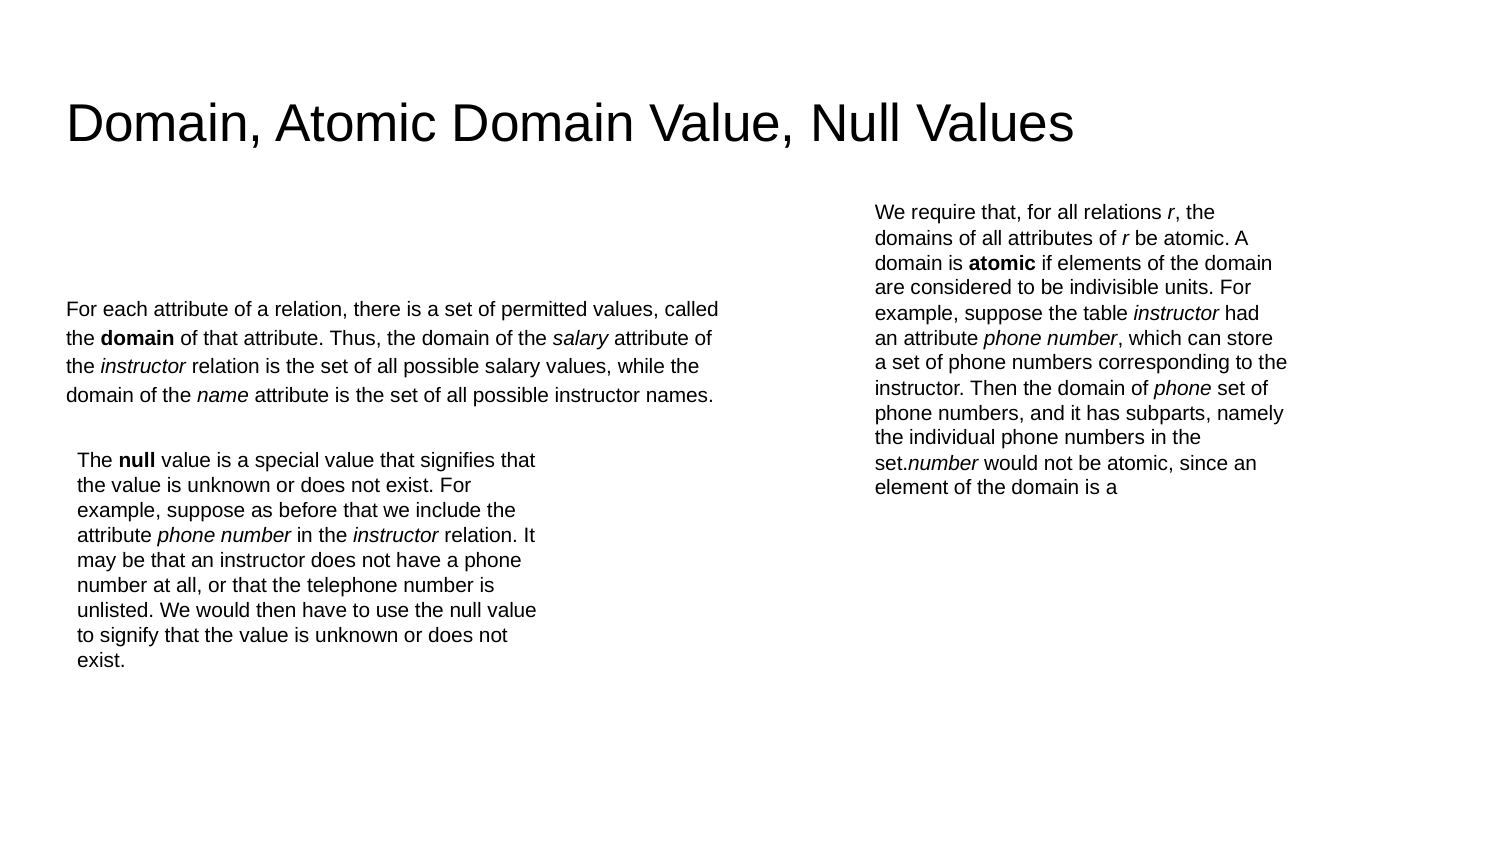

# Domain, Atomic Domain Value, Null Values
We require that, for all relations r, the domains of all attributes of r be atomic. A domain is atomic if elements of the domain are considered to be indivisible units. For example, suppose the table instructor had an attribute phone number, which can store a set of phone numbers corresponding to the instructor. Then the domain of phone set of phone numbers, and it has subparts, namely the individual phone numbers in the set.number would not be atomic, since an element of the domain is a

For each attribute of a relation, there is a set of permitted values, called the domain of that attribute. Thus, the domain of the salary attribute of the instructor relation is the set of all possible salary values, while the domain of the name attribute is the set of all possible instructor names.

The null value is a special value that signifies that the value is unknown or does not exist. For example, suppose as before that we include the attribute phone number in the instructor relation. It may be that an instructor does not have a phone number at all, or that the telephone number is unlisted. We would then have to use the null value to signify that the value is unknown or does not exist.